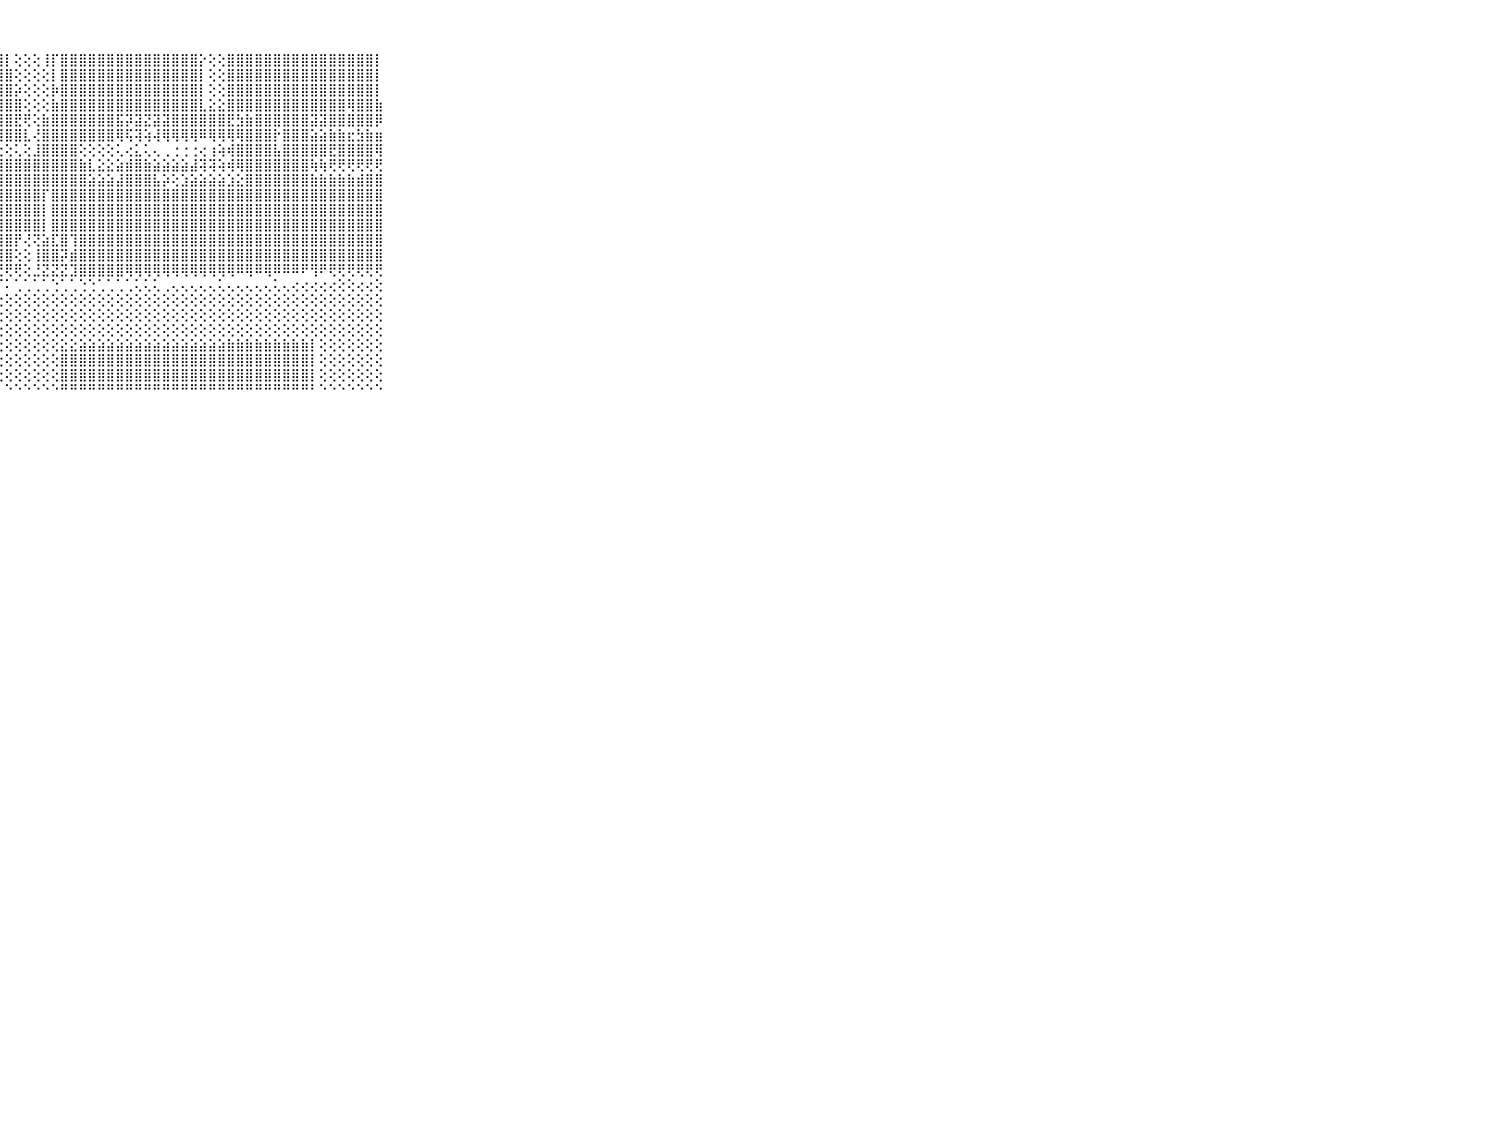

⠀⠀⠀⠀⠀⠀⠀⠀⠀⠀⠀⢕⢕⢕⢸⣿⣿⣿⣿⣿⣿⣿⣿⣿⣿⣿⣿⣿⡇⢕⢕⢕⢸⡏⣿⣿⣿⣿⣿⣿⣿⣿⣿⣿⣿⣿⣿⣿⣿⡕⢕⢕⣿⣿⣿⣿⣿⣿⣿⣿⣿⣿⣿⣿⣿⣿⣿⣿⡇⠀⠀⠀⠀⠀⠀⠀⠀⠀⠀⠀⠀
⠀⠀⠀⠀⠀⠀⠀⠀⠀⠀⠀⢕⢕⢕⢸⣿⣿⣿⣿⣿⣿⣿⣿⣿⣿⣿⣿⣿⣿⢕⢕⢕⢕⡇⣿⣿⣿⣿⣿⣿⣿⣿⣿⣿⣿⣿⣿⣿⣿⡇⢕⢕⣿⣿⣿⣿⣿⣿⣿⣿⣿⣿⣿⣿⣿⣿⣿⣿⡇⠀⠀⠀⠀⠀⠀⠀⠀⠀⠀⠀⠀
⠀⠀⠀⠀⠀⠀⠀⠀⠀⠀⠀⢕⢕⡕⢕⣿⣿⣿⣿⣿⣿⣿⣿⣿⣿⣿⣿⣿⣿⡵⢕⢕⢕⡷⣿⣿⣿⣿⣿⣿⣿⣿⣿⣿⣿⣿⣿⣿⣿⡇⢕⢕⣿⣿⣿⣿⣿⣿⣿⣿⣿⣿⣿⣿⣿⣿⣿⣿⡇⠀⠀⠀⠀⠀⠀⠀⠀⠀⠀⠀⠀
⠀⠀⠀⠀⠀⠀⠀⠀⠀⠀⠀⢕⢕⣧⡕⣿⣿⣿⣿⣿⣿⣿⣿⣿⣿⣿⣿⣿⣿⣿⢕⢕⢕⣷⣿⣿⣿⣿⣿⣿⣿⣿⣿⣿⣿⣿⣿⣿⣿⣇⣕⣕⣿⣿⣿⣿⣿⣿⣿⣿⣿⣿⣿⣿⣿⢿⣿⣿⣷⠀⠀⠀⠀⠀⠀⠀⠀⠀⠀⠀⠀
⠀⠀⠀⠀⠀⠀⠀⠀⠀⠀⠀⢳⡞⣟⣷⣻⣻⣟⣟⣿⣻⣻⣻⣟⣻⣿⣟⣻⣿⣟⢟⢕⣷⣿⣿⣿⣿⣿⣿⣿⣯⡽⣽⣝⣽⣽⣿⣿⣿⣿⣿⣿⣟⣳⣷⣿⣿⣿⣿⣿⣿⣽⣽⣿⣿⣿⣿⣿⡿⠀⠀⠀⠀⠀⠀⠀⠀⠀⠀⠀⠀
⠀⠀⠀⠀⠀⠀⠀⠀⠀⠀⠀⣿⣿⣿⣿⣿⣿⣿⣿⣿⣿⣿⣿⣿⣿⣿⣿⣿⣿⣿⣇⢜⣿⣿⣿⣿⣿⣿⣿⣿⢿⢯⢽⢵⢼⢿⢿⢿⢿⠿⢿⢿⢿⢿⣿⣿⣿⡗⣿⣿⣿⣵⣵⣷⣷⣖⣳⣷⣶⠀⠀⠀⠀⠀⠀⠀⠀⠀⠀⠀⠀
⠀⠀⠀⠀⠀⠀⠀⠀⠀⠀⠀⢉⣉⣩⣽⣝⣙⢝⢝⢙⢝⢝⢕⢕⢕⢕⢅⢕⢕⢅⢕⣸⣿⣿⣿⣿⢕⢕⢕⢕⢅⢔⣅⢅⢄⢀⢐⢐⢐⢔⢰⢵⢾⣿⣿⣿⣿⣧⣿⣿⣿⣿⣿⣟⣿⣿⣿⣿⢿⠀⠀⠀⠀⠀⠀⠀⠀⠀⠀⠀⠀
⠀⠀⠀⠀⠀⠀⠀⠀⠀⠀⠀⣿⣿⣿⣿⣿⣿⣿⣷⣵⢧⢵⢕⣗⣗⣗⣟⣻⣿⣿⣿⣿⣿⣿⣿⣿⣷⣇⣕⣕⣵⣾⣿⣷⣵⣵⣵⣵⣼⢽⢽⢵⢾⢿⣿⣿⣿⣿⣿⣿⣿⢷⢷⢟⢟⢟⢟⢟⢟⠀⠀⠀⠀⠀⠀⠀⠀⠀⠀⠀⠀
⠀⠀⠀⠀⠀⠀⠀⠀⠀⠀⠀⣿⣿⣿⣿⣿⣿⣿⣿⣿⣟⣝⣝⣝⣝⣝⣽⣿⣿⣿⣿⣿⣿⣿⣿⣿⣿⣵⣵⣵⣼⣿⣿⣿⣧⡵⢕⣱⣵⣵⣵⣵⣱⣕⣿⣿⣿⣿⣿⣿⣿⣷⣷⣷⣷⣷⣾⣿⣿⠀⠀⠀⠀⠀⠀⠀⠀⠀⠀⠀⠀
⠀⠀⠀⠀⠀⠀⠀⠀⠀⠀⠀⣿⣿⣿⣿⣿⣿⣿⣿⣿⣿⣿⣿⣿⣿⣿⡯⣿⣿⣿⣿⣿⡏⣿⣿⣿⣿⣿⣿⣿⣿⣿⣿⣿⣿⣿⣿⣿⣿⣿⣿⣿⣿⣿⣿⣿⣿⣿⣿⣿⣿⣿⣿⣿⣿⣿⣿⣿⣿⠀⠀⠀⠀⠀⠀⠀⠀⠀⠀⠀⠀
⠀⠀⠀⠀⠀⠀⠀⠀⠀⠀⠀⣿⣿⣿⣿⣿⣿⣿⣿⣿⣿⣿⣿⣿⣿⣿⡇⢻⣿⣿⣿⣿⡇⣿⣿⣿⣿⣿⣿⣿⣿⣿⣿⣿⣿⣿⣿⣿⣿⣿⣿⣿⣿⣿⣿⣿⣿⣿⣿⣿⣿⣿⣿⣿⣿⣿⣿⣿⣿⠀⠀⠀⠀⠀⠀⠀⠀⠀⠀⠀⠀
⠀⠀⠀⠀⠀⠀⠀⠀⠀⠀⠀⣿⣿⣿⣿⣿⣿⣿⣿⣿⣿⣿⣿⣿⣿⣿⡇⣽⣿⣿⣿⣿⡇⣿⣿⣿⣿⣿⣿⣿⣿⣿⣿⣿⣿⣿⣿⣿⣿⣿⣿⣿⣿⣿⣿⣿⣿⣿⣿⣿⣿⣿⣿⣿⣿⣿⣿⣿⣿⠀⠀⠀⠀⠀⠀⠀⠀⠀⠀⠀⠀
⠀⠀⠀⠀⠀⠀⠀⠀⠀⠀⠀⣿⣿⣿⣿⣿⣿⣿⣿⣿⣿⣿⣿⣿⣿⣿⣧⣽⣿⡟⢜⢝⣵⣏⣿⢹⣿⣿⣿⣿⣿⣿⣿⣿⣿⣿⣿⣿⣿⣿⣿⣿⣿⣿⣿⣿⣿⣿⣿⣿⣿⣿⣿⣿⣿⣿⣿⣿⣿⠀⠀⠀⠀⠀⠀⠀⠀⠀⠀⠀⠀
⠀⠀⠀⠀⠀⠀⠀⠀⠀⠀⠀⣿⣿⣿⣿⣿⣿⣿⣿⣿⣿⣿⣿⣿⣿⣿⣿⣿⣿⢕⢕⢸⣿⣿⡽⣾⣿⣿⣿⣿⣿⣿⣿⣿⣿⣿⣿⣿⣿⣿⣿⣿⣿⣿⣿⣿⣿⣿⣿⣿⣿⣿⣿⣿⣿⣿⣿⣿⣿⠀⠀⠀⠀⠀⠀⠀⠀⠀⠀⠀⠀
⠀⠀⠀⠀⠀⠀⠀⠀⠀⠀⠀⣿⣿⣿⣿⣿⣿⣿⣿⣿⣿⣿⣿⣿⢟⢟⢟⢟⢟⢟⢕⣘⣝⣝⣝⣹⣿⣿⣿⣿⣿⢿⢿⢿⢿⢿⢿⢿⢿⢿⢿⢿⢿⠿⢿⠿⢿⠿⠿⠿⠟⢻⠟⢟⢟⢟⢟⢟⢟⠀⠀⠀⠀⠀⠀⠀⠀⠀⠀⠀⠀
⠀⠀⠀⠀⠀⠀⠀⠀⠀⠀⠀⠙⢙⠙⢙⠙⢙⠏⠝⢹⠽⠽⠽⢝⢕⢕⢅⠌⠅⢁⢁⢁⢁⢑⢁⢁⢑⢑⢁⢁⢁⢁⢅⢅⢅⢀⢄⢄⢄⢄⢄⢅⢄⢄⢄⢄⢄⢅⢄⢔⢔⢔⢔⢔⢕⢕⢔⢔⢕⠀⠀⠀⠀⠀⠀⠀⠀⠀⠀⠀⠀
⠀⠀⠀⠀⠀⠀⠀⠀⠀⠀⠀⠀⢔⢕⢕⢕⢜⢝⢝⢕⢕⢕⢕⢕⢕⢕⢕⢕⢕⢕⢕⢕⢕⢕⢕⢕⢕⢕⢕⢕⢕⢕⢕⢕⢕⢕⢕⢕⢕⢕⢕⢕⢕⢕⢕⢕⢕⢕⢕⢕⢕⢕⢕⢕⢕⢕⢕⢕⢕⠀⠀⠀⠀⠀⠀⠀⠀⠀⠀⠀⠀
⠀⠀⠀⠀⠀⠀⠀⠀⠀⠀⠀⠀⢕⢕⢕⢕⢕⢕⢕⢕⢕⢕⢕⢕⢕⢕⢕⢕⢕⢕⢕⢕⢕⢕⢕⢕⢕⢕⢕⢕⢕⢕⢕⢕⢕⢕⢕⢕⢕⢕⢕⢕⢕⢕⢕⢕⢕⢕⢕⢕⢕⢕⢕⢕⢕⢕⢕⢕⢕⠀⠀⠀⠀⠀⠀⠀⠀⠀⠀⠀⠀
⠀⠀⠀⠀⠀⠀⠀⠀⠀⠀⠀⢕⢕⢕⢕⢕⢕⢕⢕⢕⢕⢕⢕⢕⢕⢕⢕⢕⢕⢕⢕⢕⢕⢕⢕⢕⢕⢕⢕⢕⢕⢕⢕⢕⢕⢕⢕⢕⢕⢕⢕⢕⢕⢕⢕⢕⢕⢕⢕⢕⢕⢕⢕⢕⢕⢕⢕⢕⢕⠀⠀⠀⠀⠀⠀⠀⠀⠀⠀⠀⠀
⠀⠀⠀⠀⠀⠀⠀⠀⠀⠀⠀⢕⢕⢕⢕⢕⢕⣕⣕⣜⡝⢕⢕⢕⢕⢕⢕⢕⢕⢕⢕⢕⢕⢕⣕⣕⣵⣵⣵⣵⣵⣵⣵⣵⣵⣵⣵⣵⣵⣵⣵⣵⣷⣷⣷⣷⣷⣷⣷⣷⣷⡇⢕⢕⢕⢕⢕⢕⢕⠀⠀⠀⠀⠀⠀⠀⠀⠀⠀⠀⠀
⠀⠀⠀⠀⠀⠀⠀⠀⠀⠀⠀⣿⣿⣿⣿⣿⣿⣿⣿⣿⡇⢕⢕⢕⢕⢕⢕⢕⢕⢕⢕⢕⢕⢕⣿⣿⣿⣿⣿⣿⣿⣿⣿⣿⣿⣿⣿⣿⣿⣿⣿⣿⣿⣿⣿⣿⣿⣿⣿⣿⣿⡇⢕⢕⢕⢕⢕⢕⢕⠀⠀⠀⠀⠀⠀⠀⠀⠀⠀⠀⠀
⠀⠀⠀⠀⠀⠀⠀⠀⠀⠀⠀⣿⣿⣿⣿⣿⣿⣿⣿⣿⡇⢕⢕⢕⢕⢕⢕⢕⢕⢕⢕⢕⢕⢕⣿⣿⣿⣿⣿⣿⣿⣿⣿⣿⣿⣿⣿⣿⣿⣿⣿⣿⣿⣿⣿⣿⣿⣿⣿⣿⣿⡇⢕⢕⢕⢕⢕⢕⢕⠀⠀⠀⠀⠀⠀⠀⠀⠀⠀⠀⠀
⠀⠀⠀⠀⠀⠀⠀⠀⠀⠀⠀⠛⠛⠛⠛⠛⠛⠛⠛⠛⠃⠑⠑⠑⠑⠑⠑⠀⠑⠑⠑⠑⠑⠑⠛⠛⠛⠛⠛⠛⠛⠛⠛⠛⠛⠛⠛⠛⠛⠛⠛⠛⠛⠛⠛⠛⠛⠛⠛⠛⠛⠃⠑⠑⠑⠑⠑⠑⠑⠀⠀⠀⠀⠀⠀⠀⠀⠀⠀⠀⠀